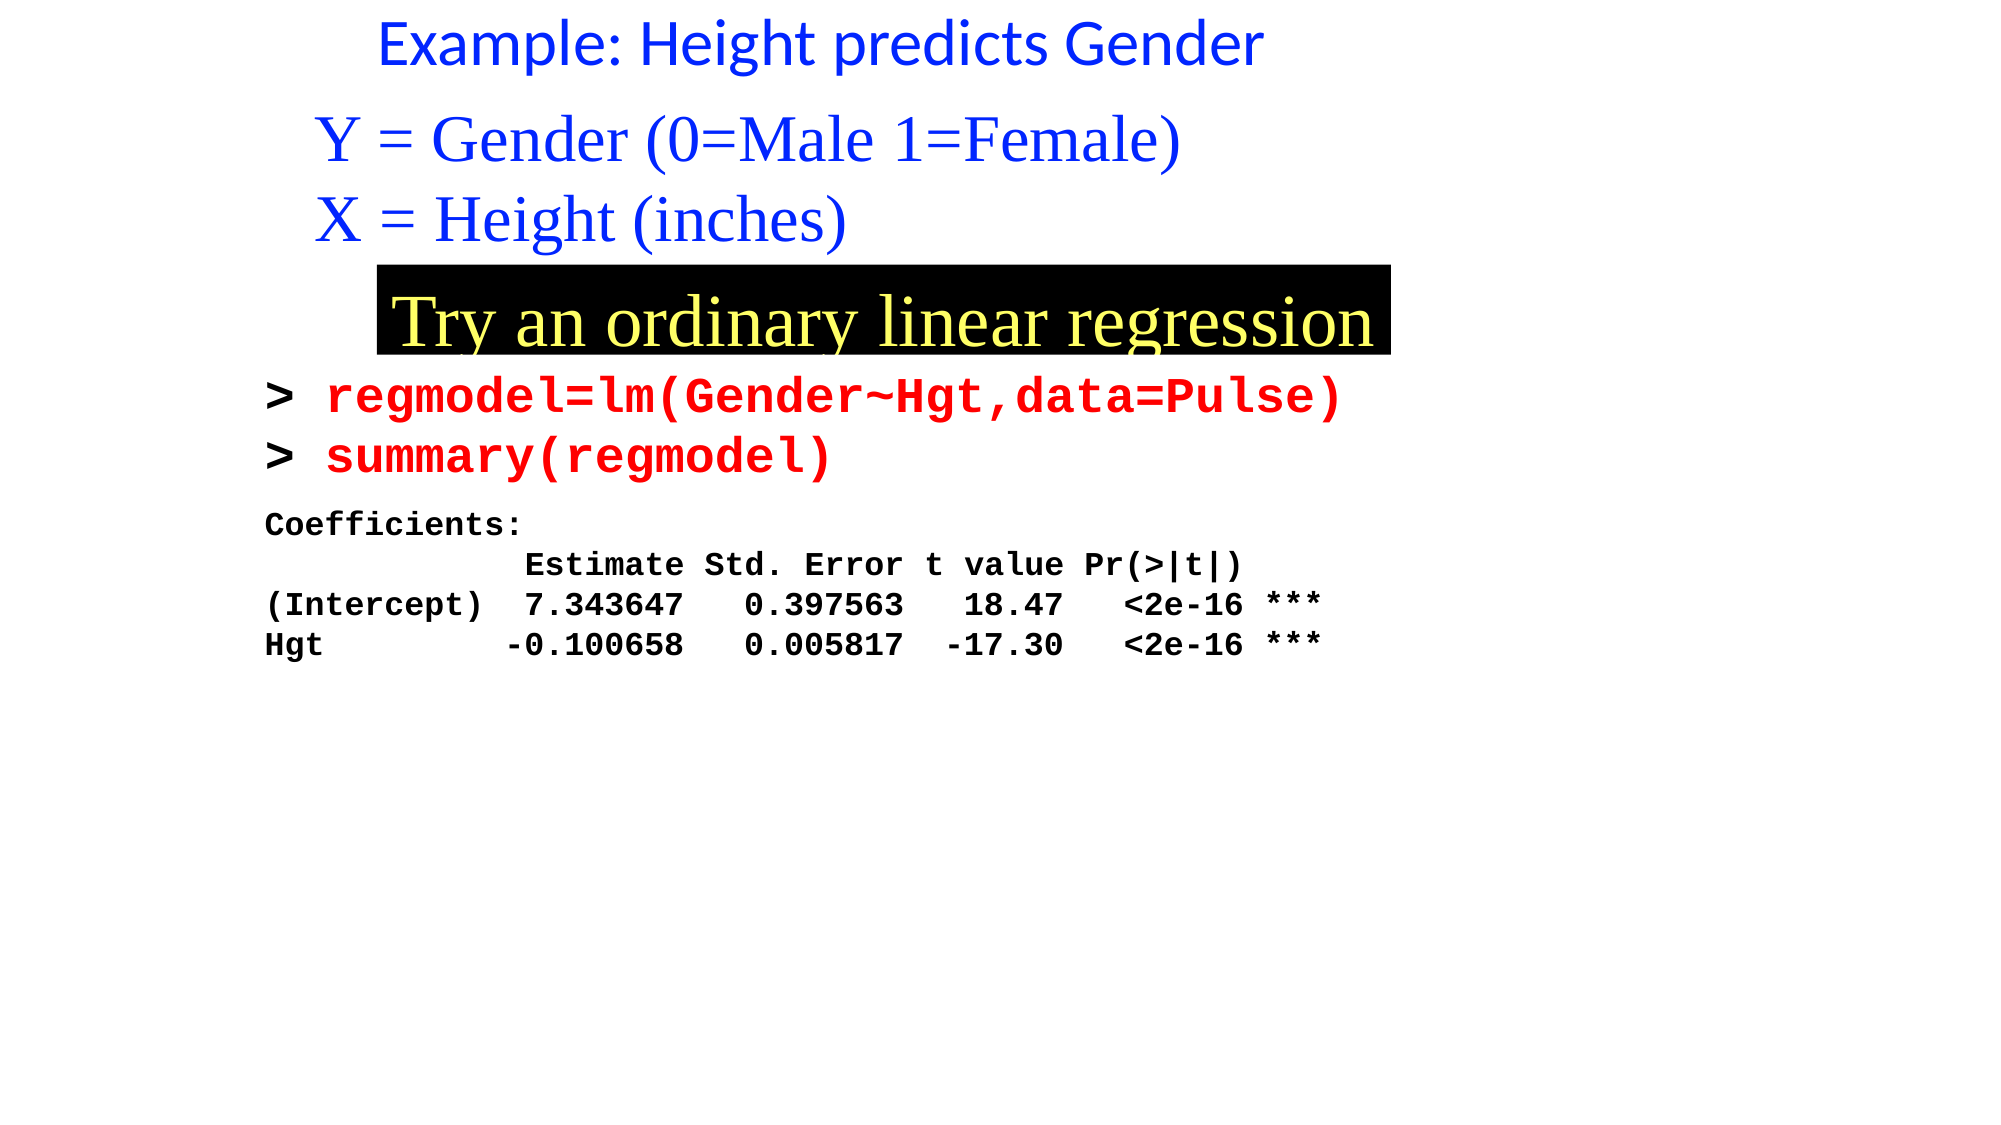

# Example: Height predicts Gender
Y = Gender (0=Male 1=Female)
X = Height (inches)
Try an ordinary linear regression
> regmodel=lm(Gender~Hgt,data=Pulse)
> summary(regmodel)
Coefficients:
             Estimate Std. Error t value Pr(>|t|)
(Intercept)  7.343647   0.397563   18.47   <2e-16 ***
Hgt         -0.100658   0.005817  -17.30   <2e-16 ***